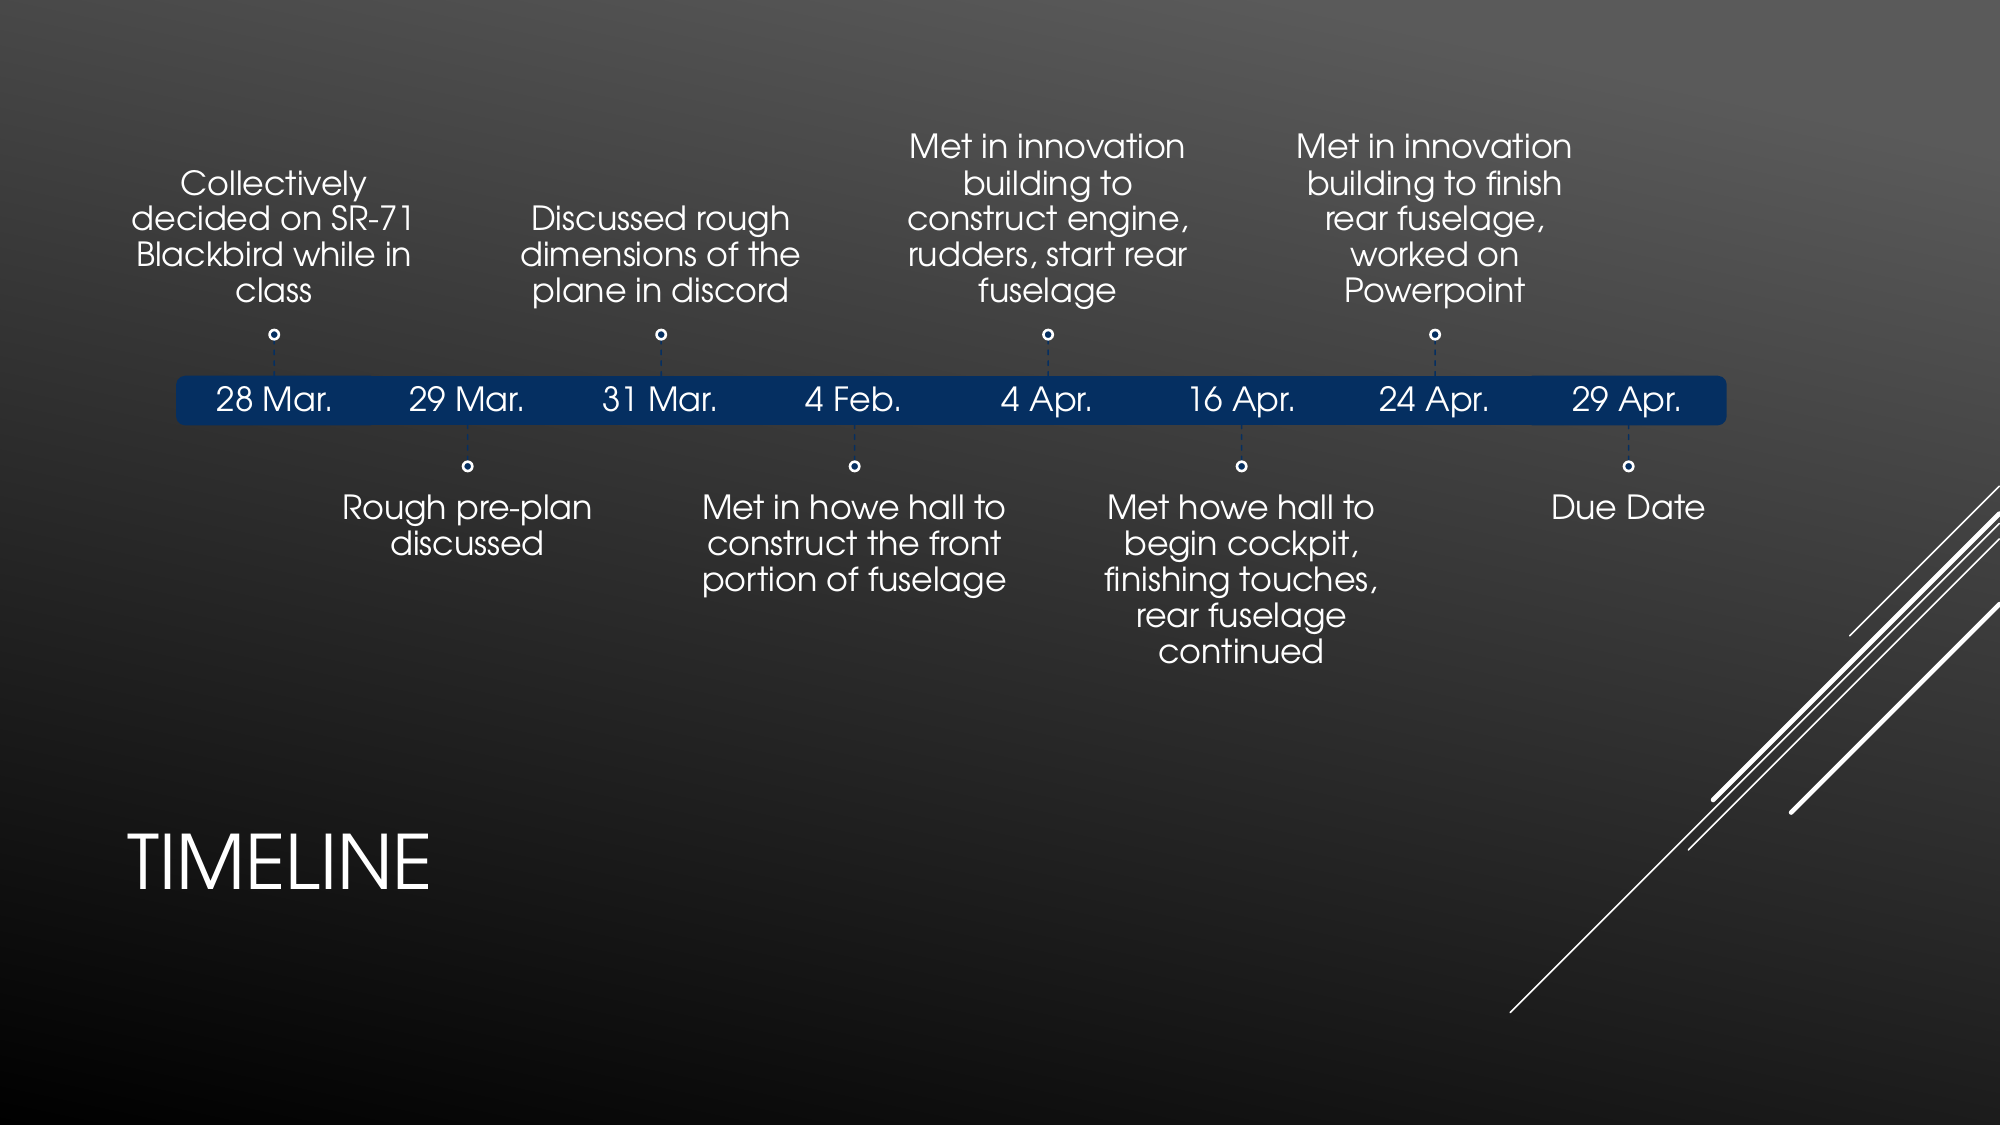

28 Mar.
Collectively decided on SR-71 Blackbird while in class
29 Mar.
Rough pre-plan discussed
31 Mar.
Discussed rough dimensions of the plane in discord
4 Feb.
Met in howe hall to construct the front portion of fuselage
4 Apr.
Met in innovation building to construct engine, rudders, start rear fuselage
16 Apr.
Met howe hall to begin cockpit, finishing touches, rear fuselage continued
24 Apr.
Met in innovation building to finish rear fuselage, worked on Powerpoint
29 Apr.
Due Date
# Timeline